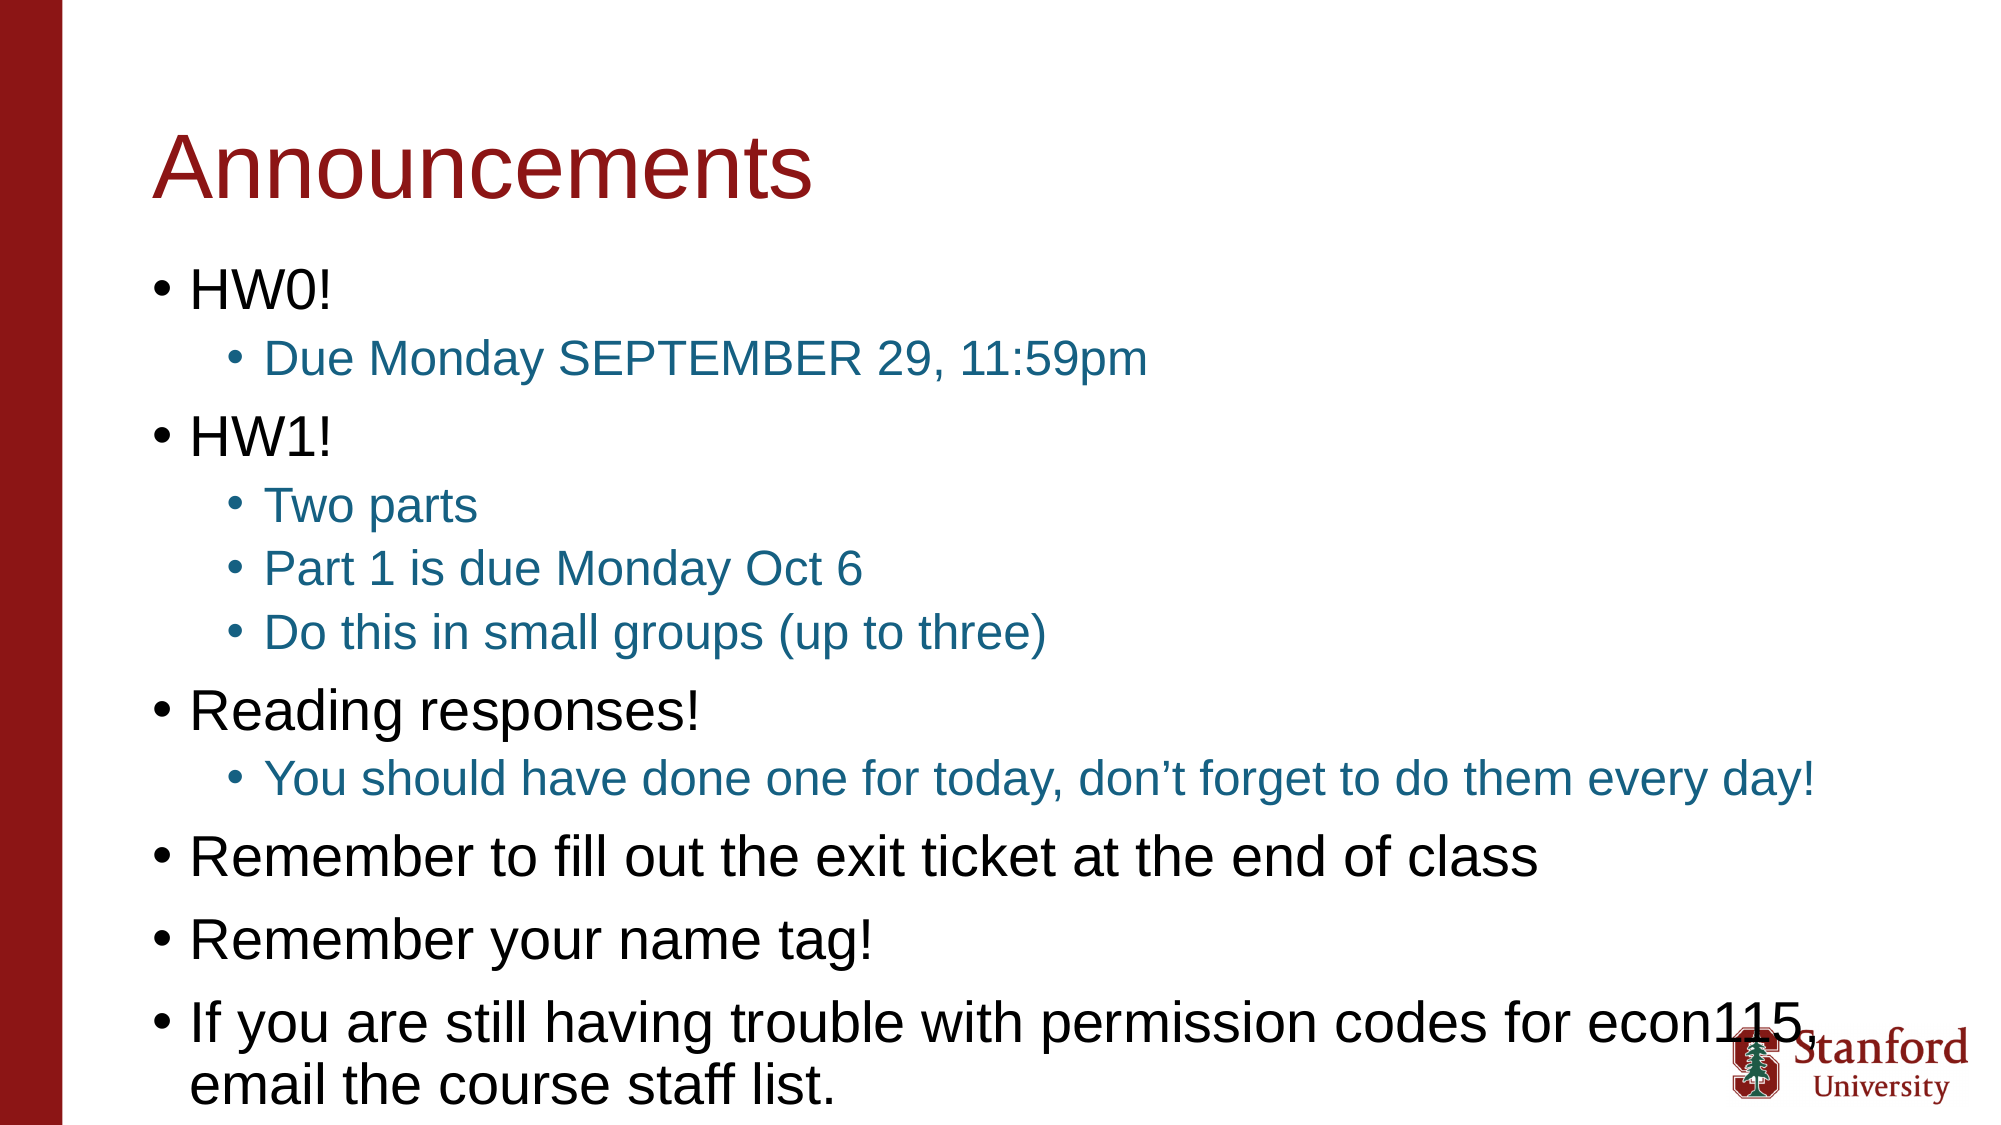

# Announcements
HW0!
Due Monday SEPTEMBER 29, 11:59pm
HW1!
Two parts
Part 1 is due Monday Oct 6
Do this in small groups (up to three)
Reading responses!
You should have done one for today, don’t forget to do them every day!
Remember to fill out the exit ticket at the end of class
Remember your name tag!
If you are still having trouble with permission codes for econ115, email the course staff list.